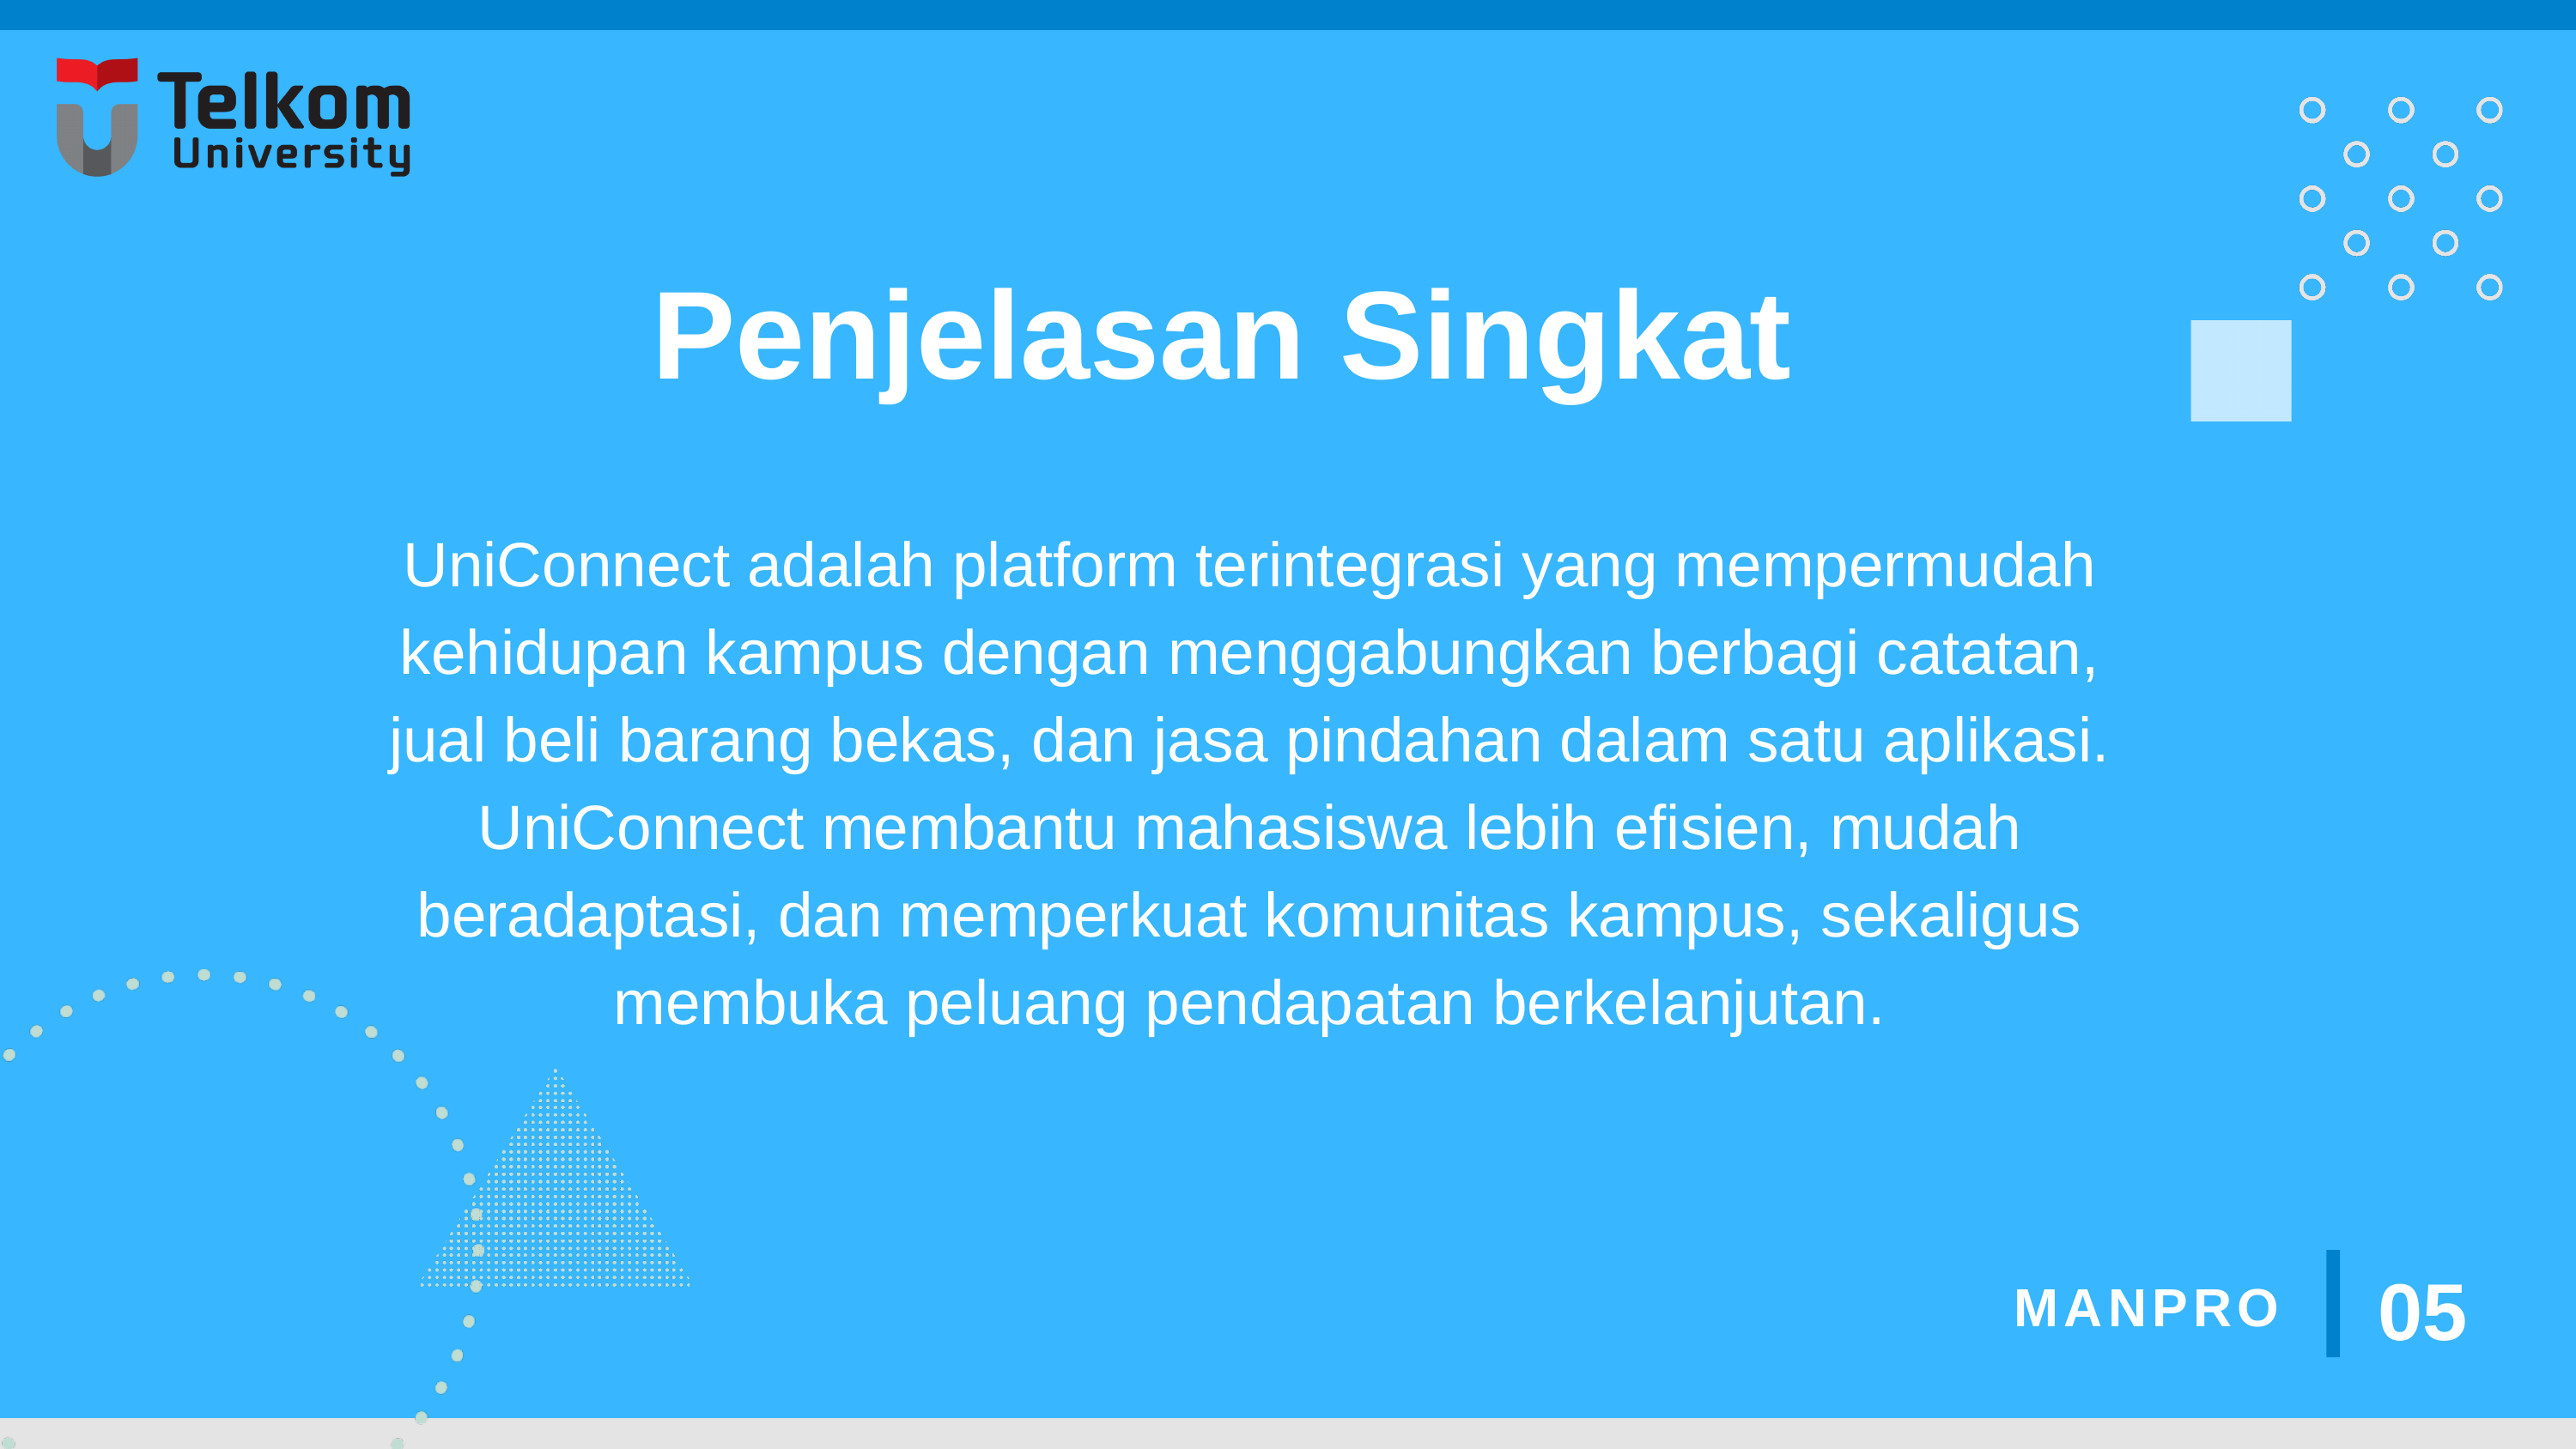

Penjelasan Singkat

UniConnect adalah platform terintegrasi yang mempermudah kehidupan kampus dengan menggabungkan berbagi catatan, jual beli barang bekas, dan jasa pindahan dalam satu aplikasi. UniConnect membantu mahasiswa lebih efisien, mudah beradaptasi, dan memperkuat komunitas kampus, sekaligus membuka peluang pendapatan berkelanjutan.

05

MANPRO